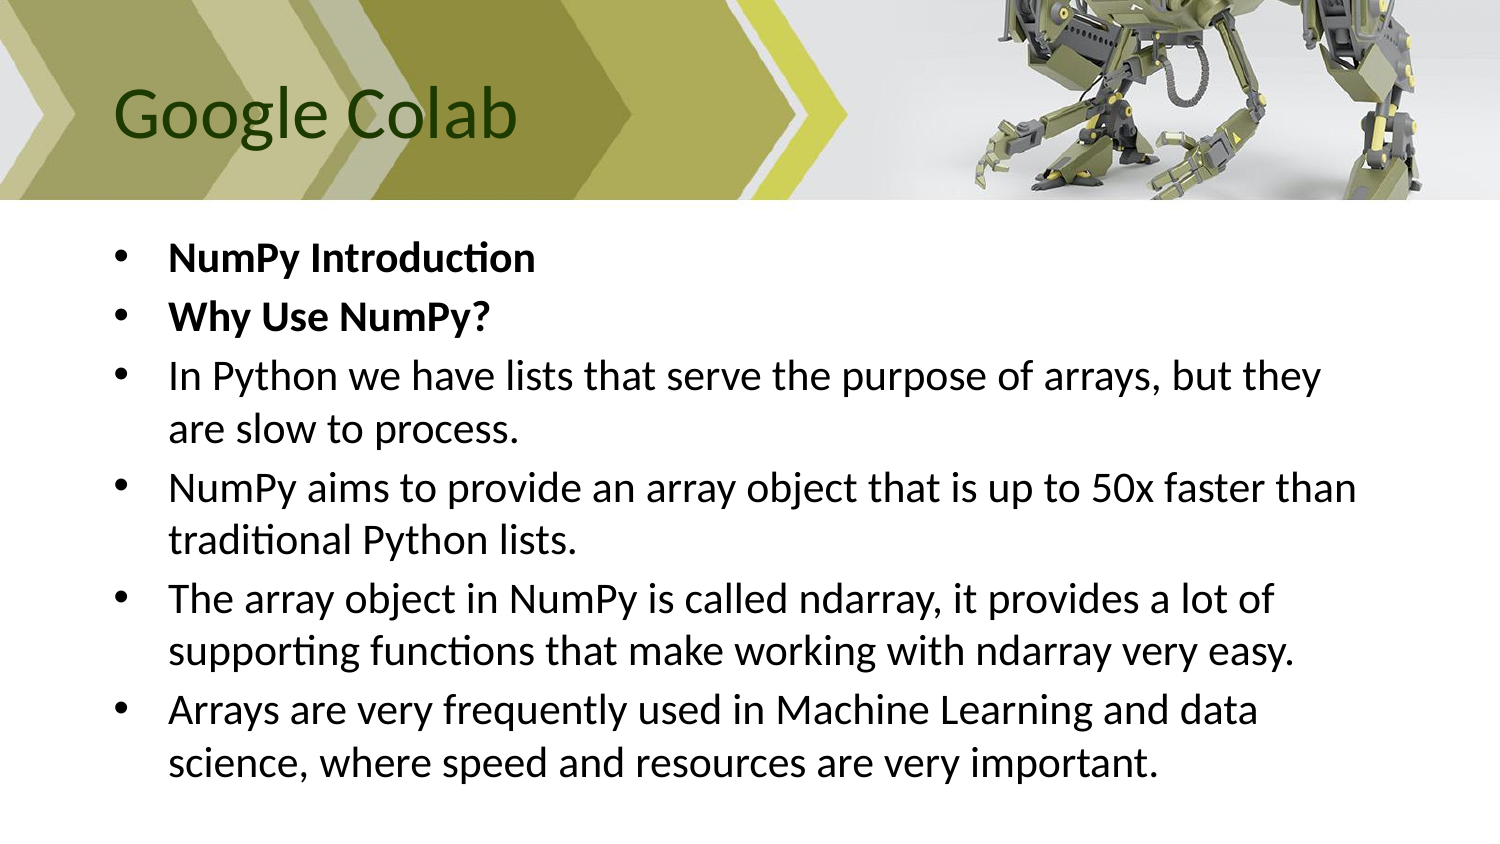

# Google Colab
NumPy Introduction
Why Use NumPy?
In Python we have lists that serve the purpose of arrays, but they are slow to process.
NumPy aims to provide an array object that is up to 50x faster than traditional Python lists.
The array object in NumPy is called ndarray, it provides a lot of supporting functions that make working with ndarray very easy.
Arrays are very frequently used in Machine Learning and data science, where speed and resources are very important.